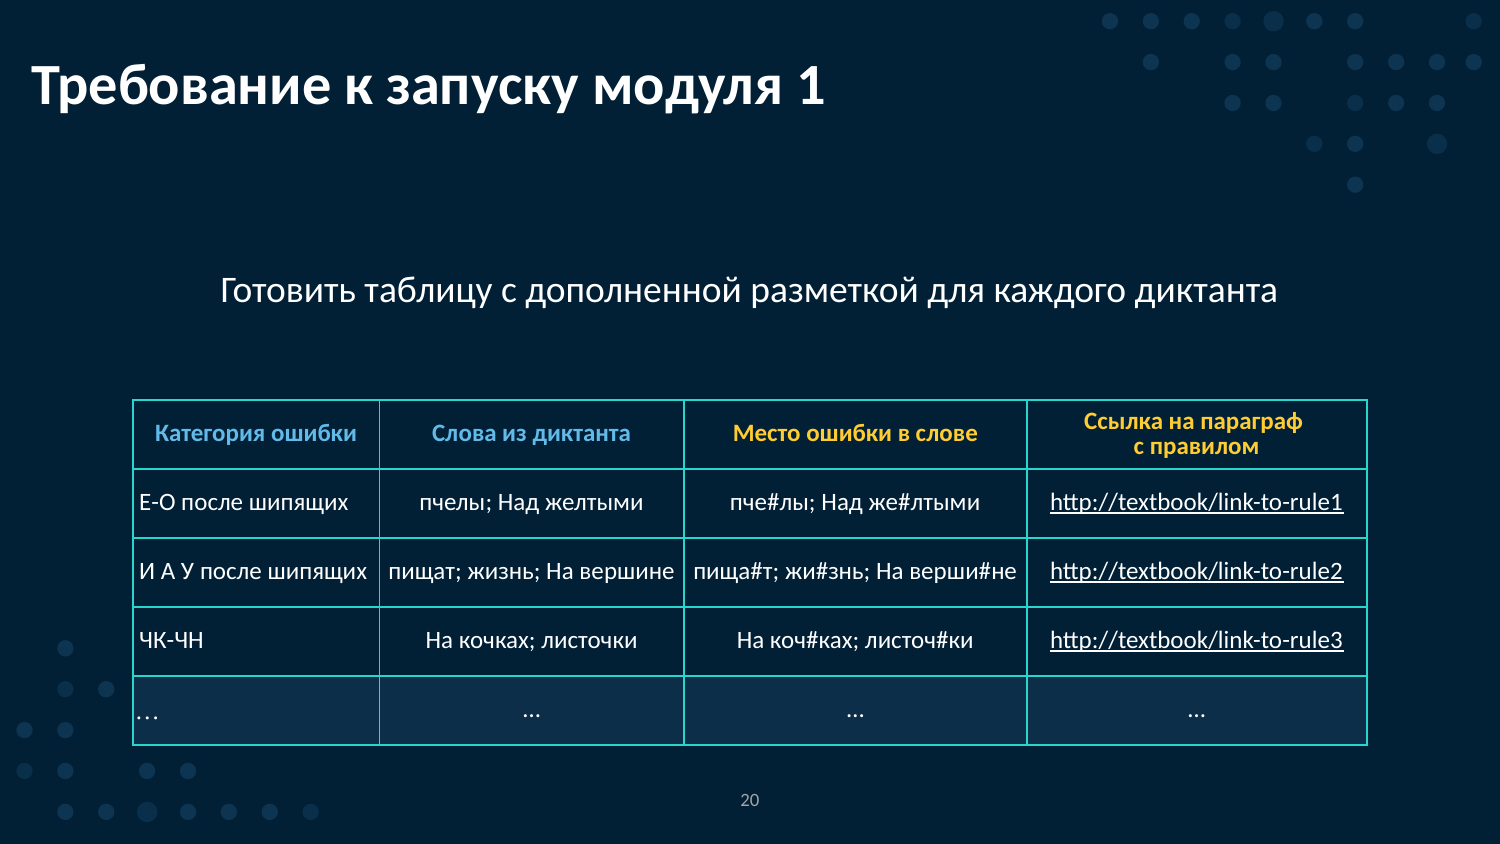

Требование к запуску модуля 1
Готовить таблицу с дополненной разметкой для каждого диктанта
| Категория ошибки | Слова из диктанта | Место ошибки в слове | Ссылка на параграф с правилом |
| --- | --- | --- | --- |
| Е-О после шипящих | пчелы; Над желтыми | пче#лы; Над же#лтыми | http://textbook/link-to-rule1 |
| И А У после шипящих | пищат; жизнь; На вершине | пища#т; жи#знь; На верши#не | http://textbook/link-to-rule2 |
| ЧК-ЧН | На кочках; листочки | На коч#ках; листоч#ки | http://textbook/link-to-rule3 |
| … | … | … | … |
20